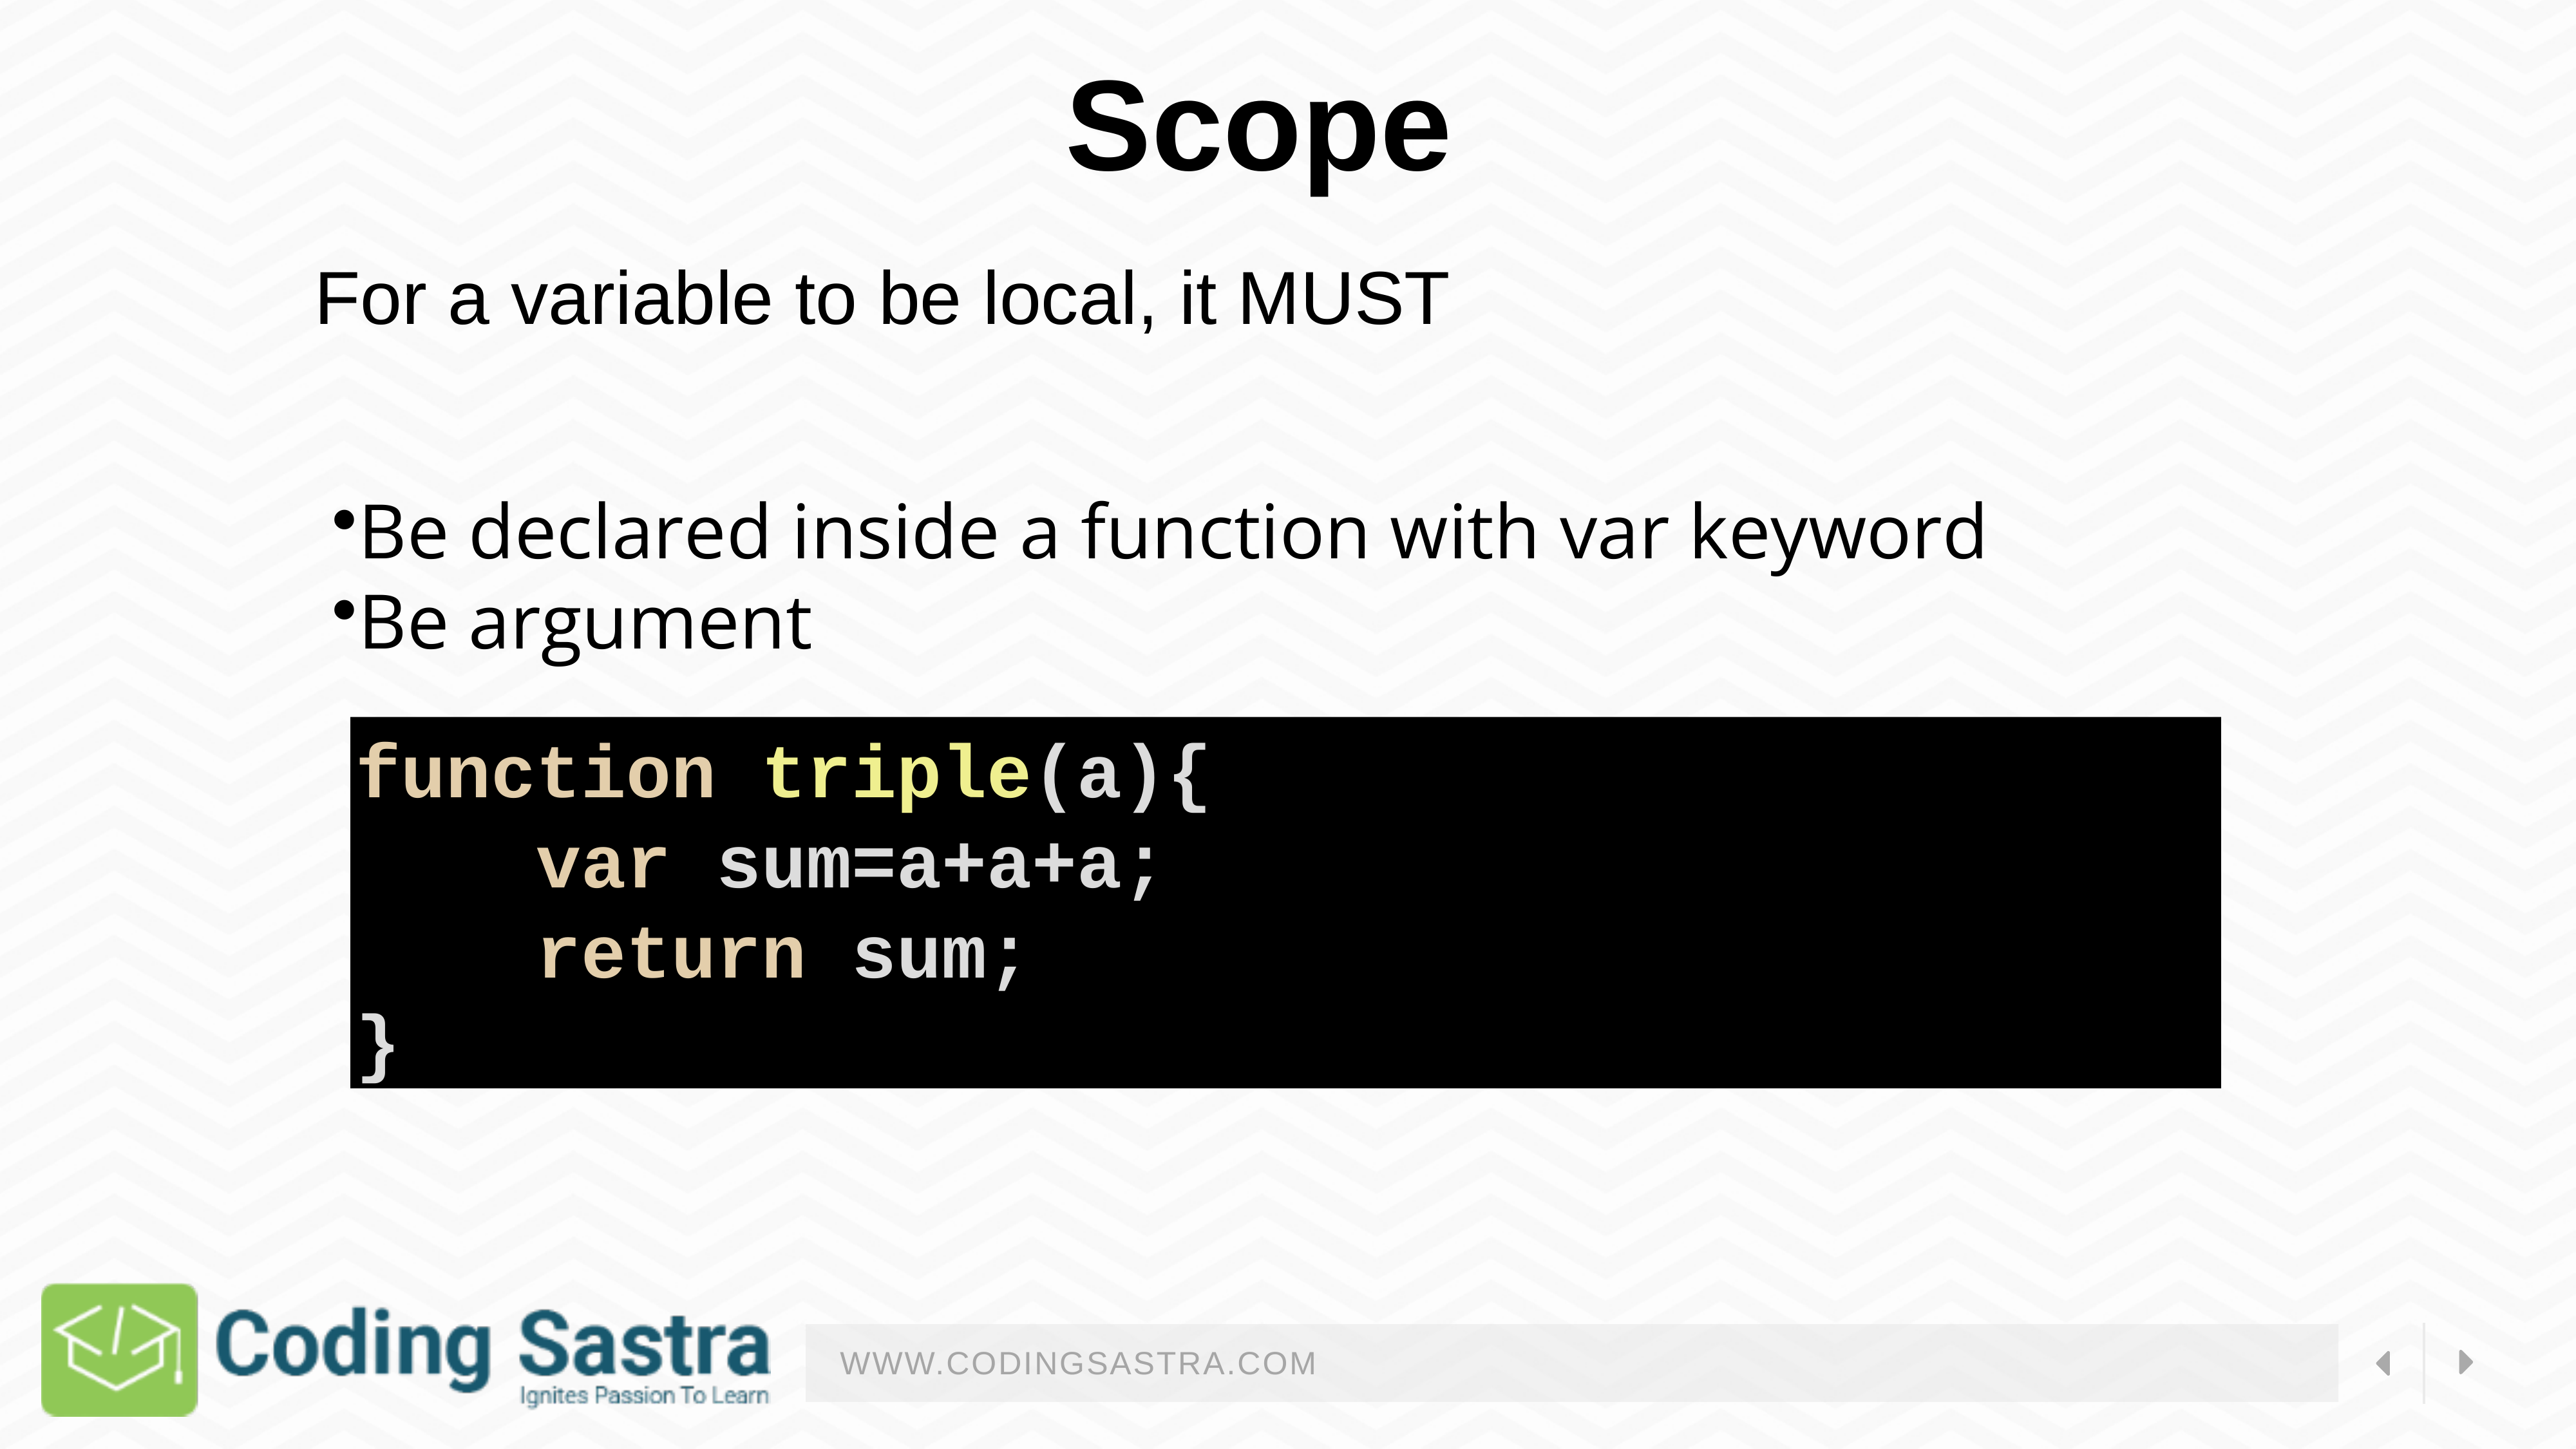

Scope
For a variable to be local, it MUST
Be declared inside a function with var keyword
Be argument
function triple(a){
    var sum=a+a+a;
    return sum;
}